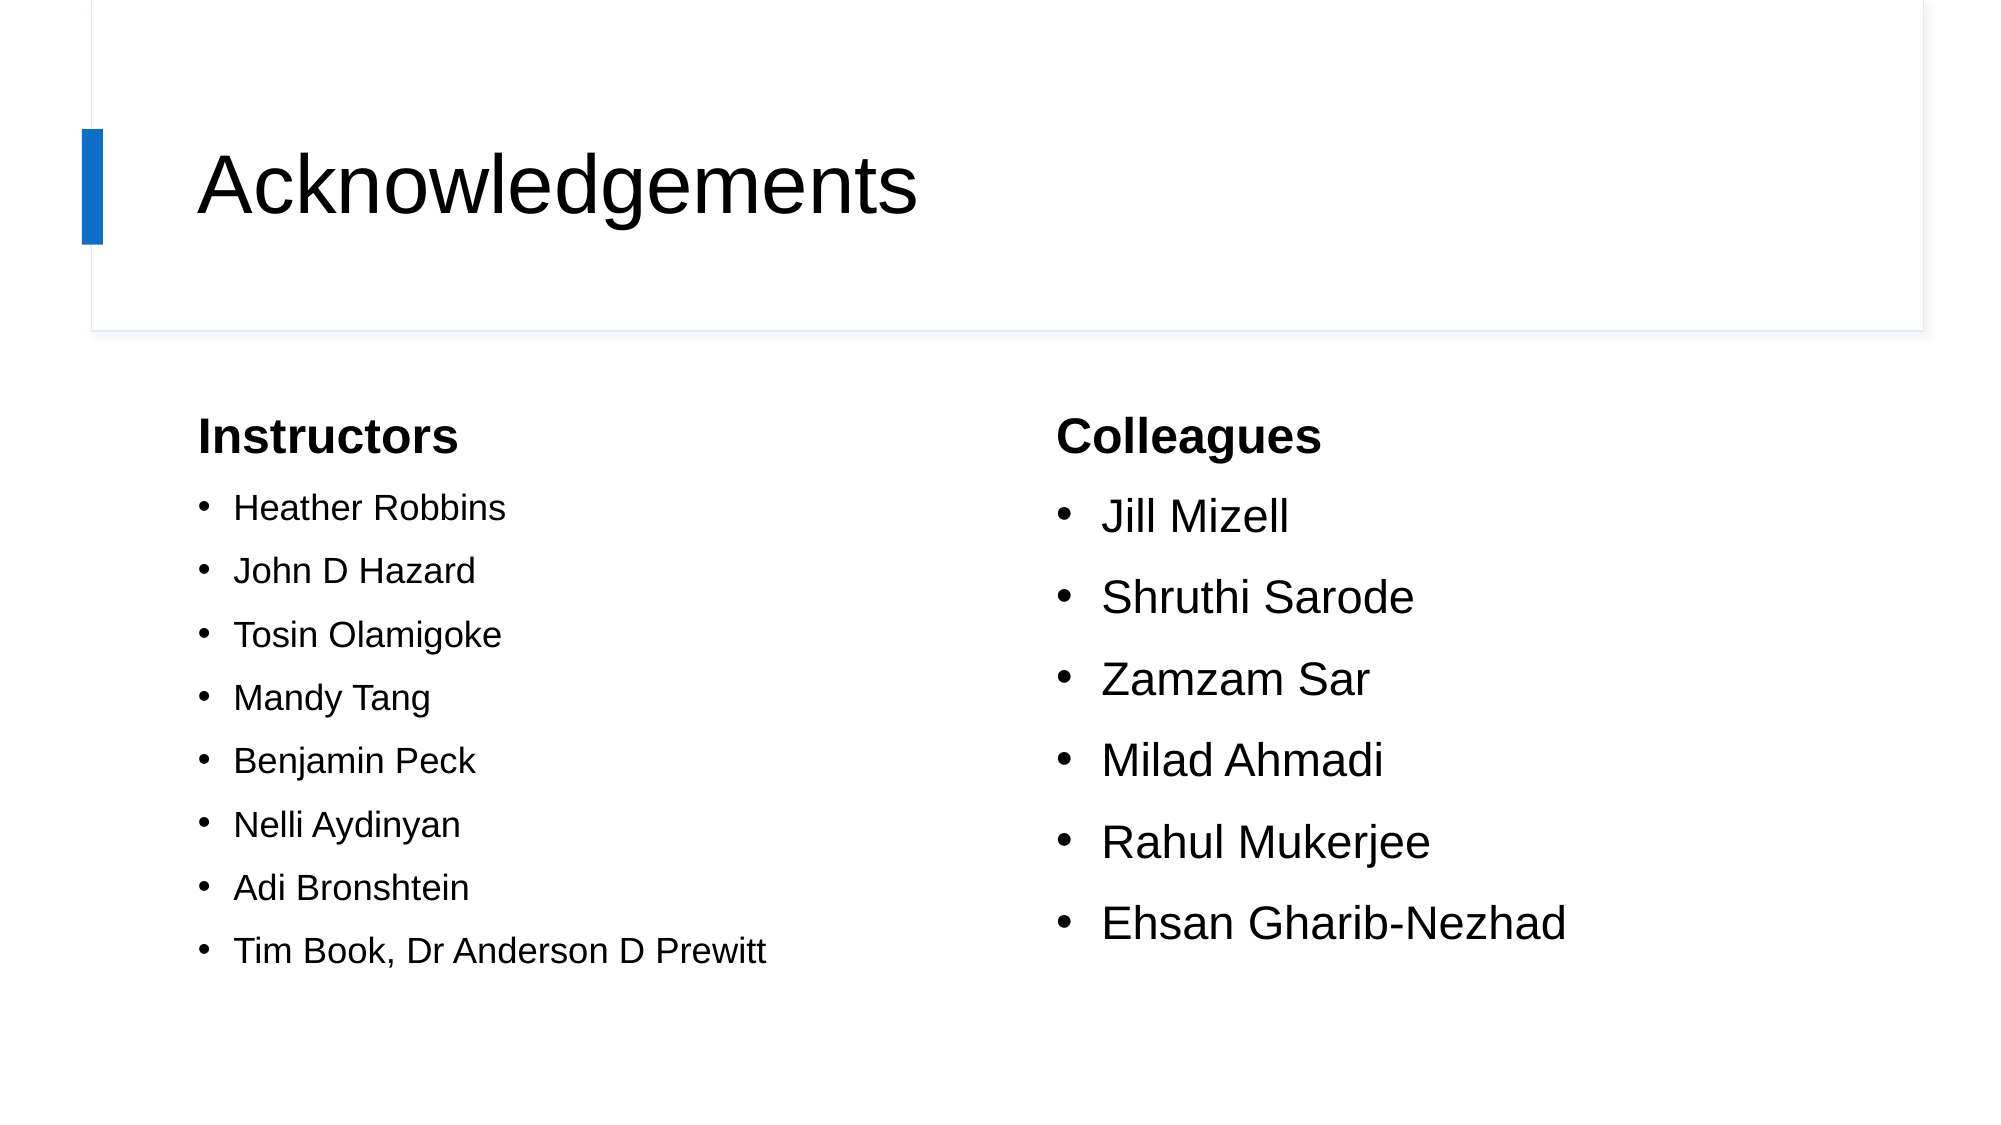

# Acknowledgements
Instructors
Colleagues
Jill Mizell
Shruthi Sarode
Zamzam Sar
Milad Ahmadi
Rahul Mukerjee
Ehsan Gharib-Nezhad
Heather Robbins
John D Hazard
Tosin Olamigoke
Mandy Tang
Benjamin Peck
Nelli Aydinyan
Adi Bronshtein
Tim Book, Dr Anderson D Prewitt